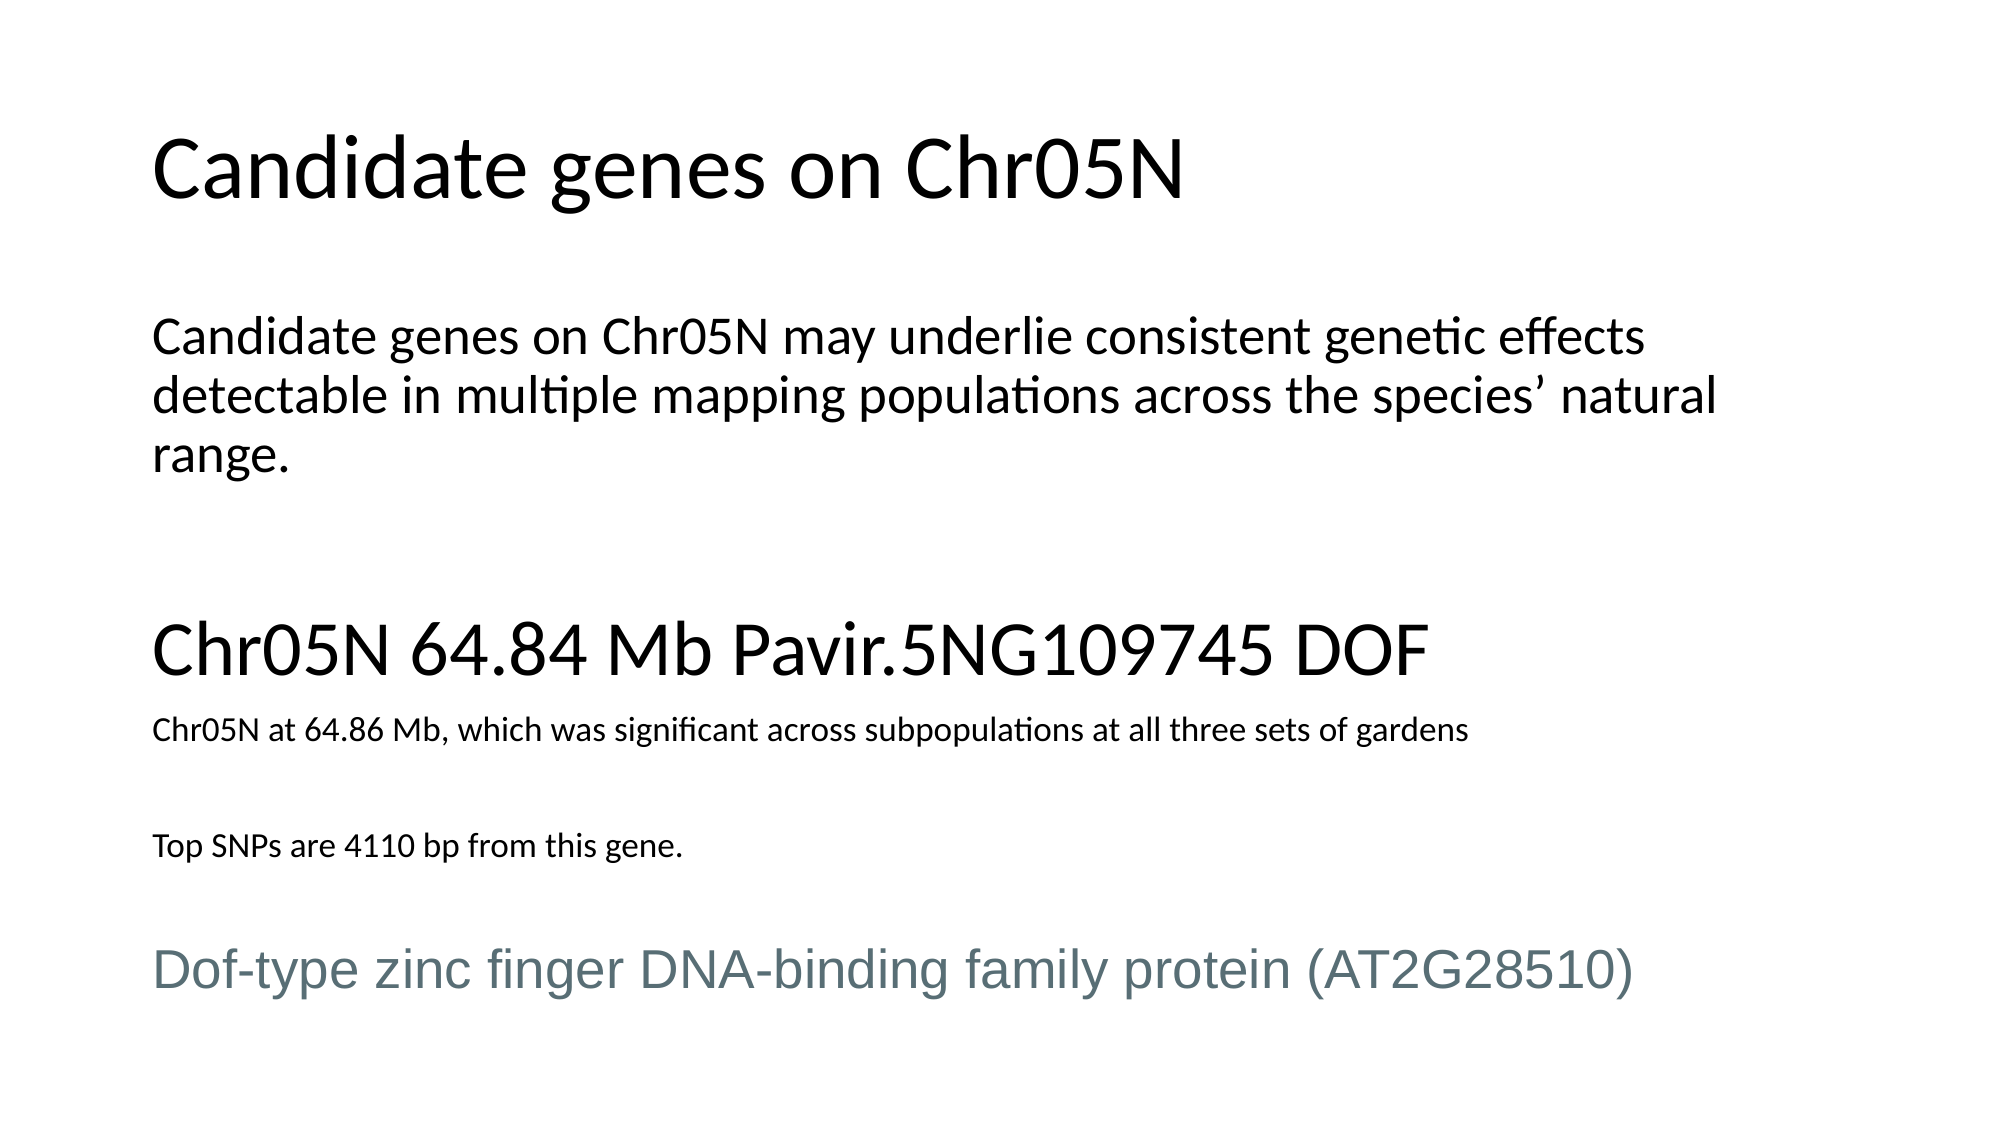

# Candidate genes on Chr05N
Candidate genes on Chr05N may underlie consistent genetic effects detectable in multiple mapping populations across the species’ natural range.

Chr05N 64.84 Mb Pavir.5NG109745 DOF
Chr05N at 64.86 Mb, which was significant across subpopulations at all three sets of gardens

Top SNPs are 4110 bp from this gene.

Dof-type zinc finger DNA-binding family protein (AT2G28510)